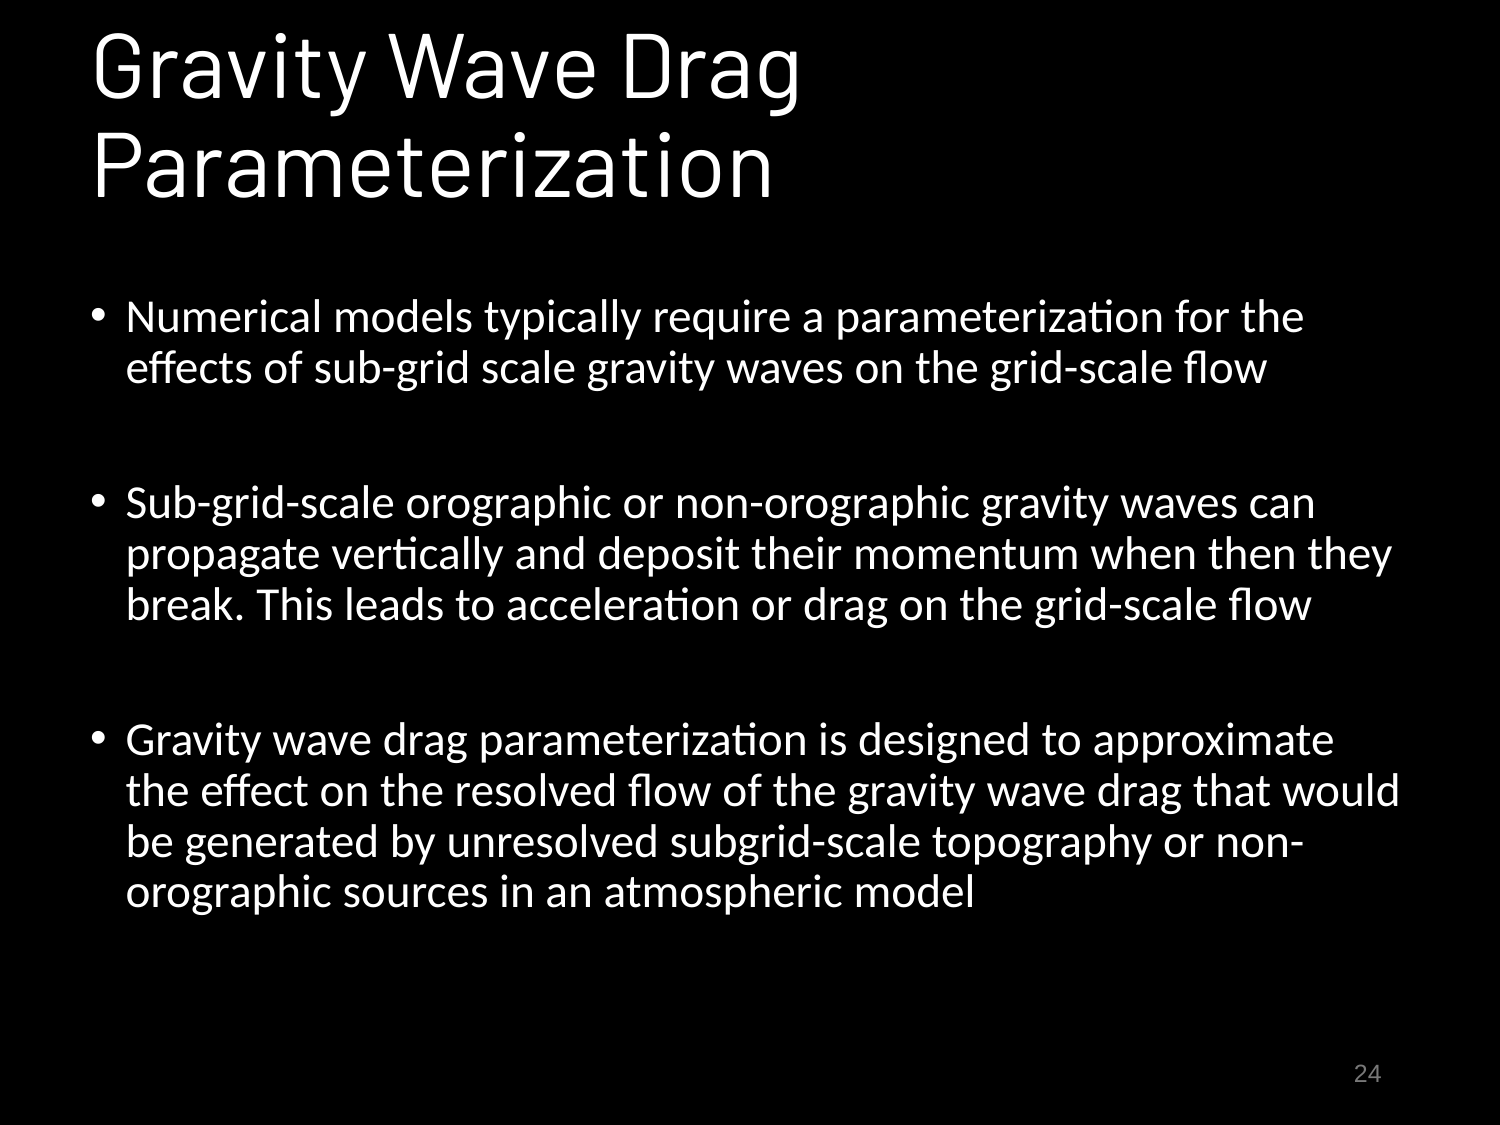

# Gravity Wave Drag Parameterization
Numerical models typically require a parameterization for the effects of sub-grid scale gravity waves on the grid-scale flow

Sub-grid-scale orographic or non-orographic gravity waves can propagate vertically and deposit their momentum when then they break. This leads to acceleration or drag on the grid-scale flow

Gravity wave drag parameterization is designed to approximate the effect on the resolved flow of the gravity wave drag that would be generated by unresolved subgrid-scale topography or non-orographic sources in an atmospheric model
24